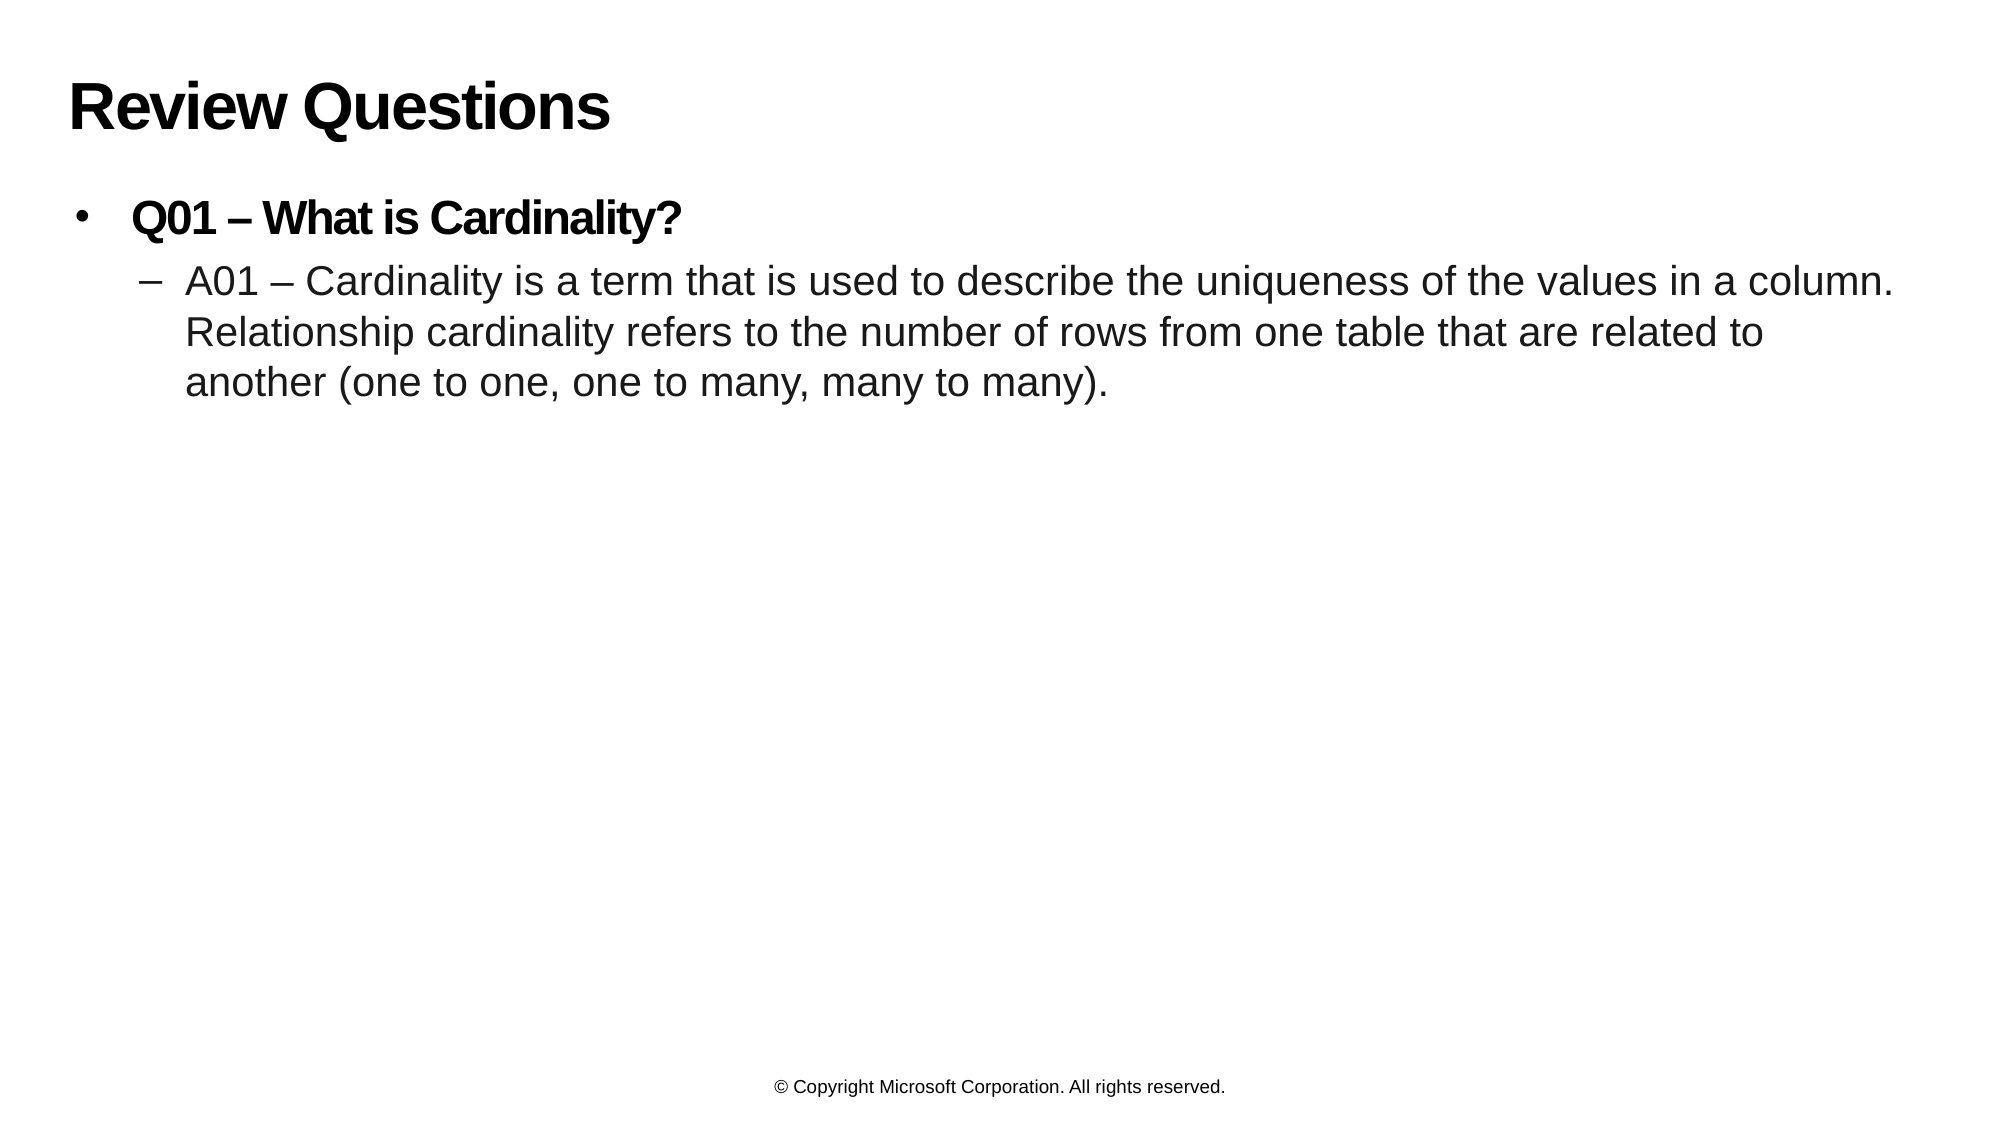

# Review Questions (1)
Q01 – What is Cardinality?
A01 – Cardinality is a term that is used to describe the uniqueness of the values in a column. Relationship cardinality refers to the number of rows from one table that are related to another (one to one, one to many, many to many).